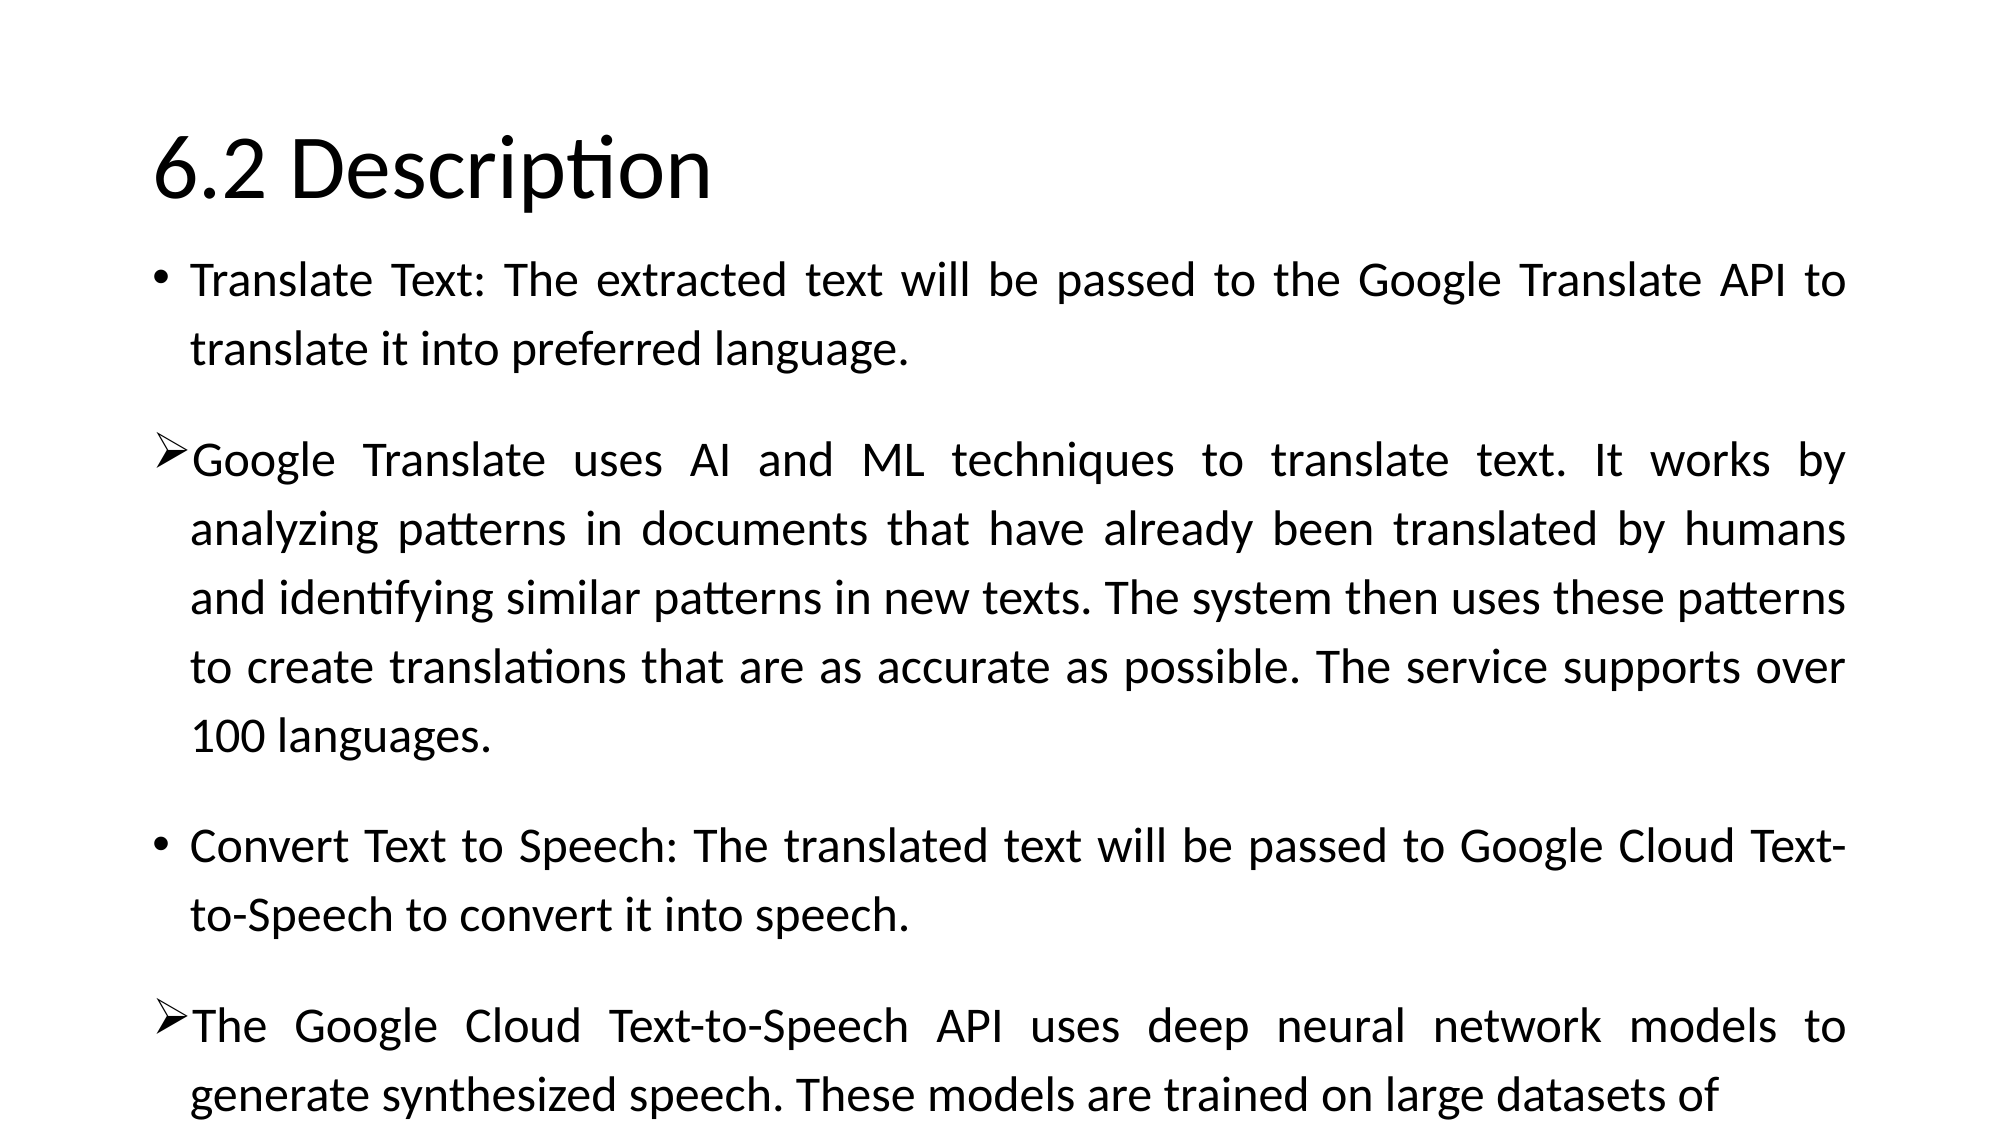

# 6.2 Description
Translate Text: The extracted text will be passed to the Google Translate API to translate it into preferred language.
Google Translate uses AI and ML techniques to translate text. It works by analyzing patterns in documents that have already been translated by humans and identifying similar patterns in new texts. The system then uses these patterns to create translations that are as accurate as possible. The service supports over 100 languages.
Convert Text to Speech: The translated text will be passed to Google Cloud Text-to-Speech to convert it into speech.
The Google Cloud Text-to-Speech API uses deep neural network models to generate synthesized speech. These models are trained on large datasets of